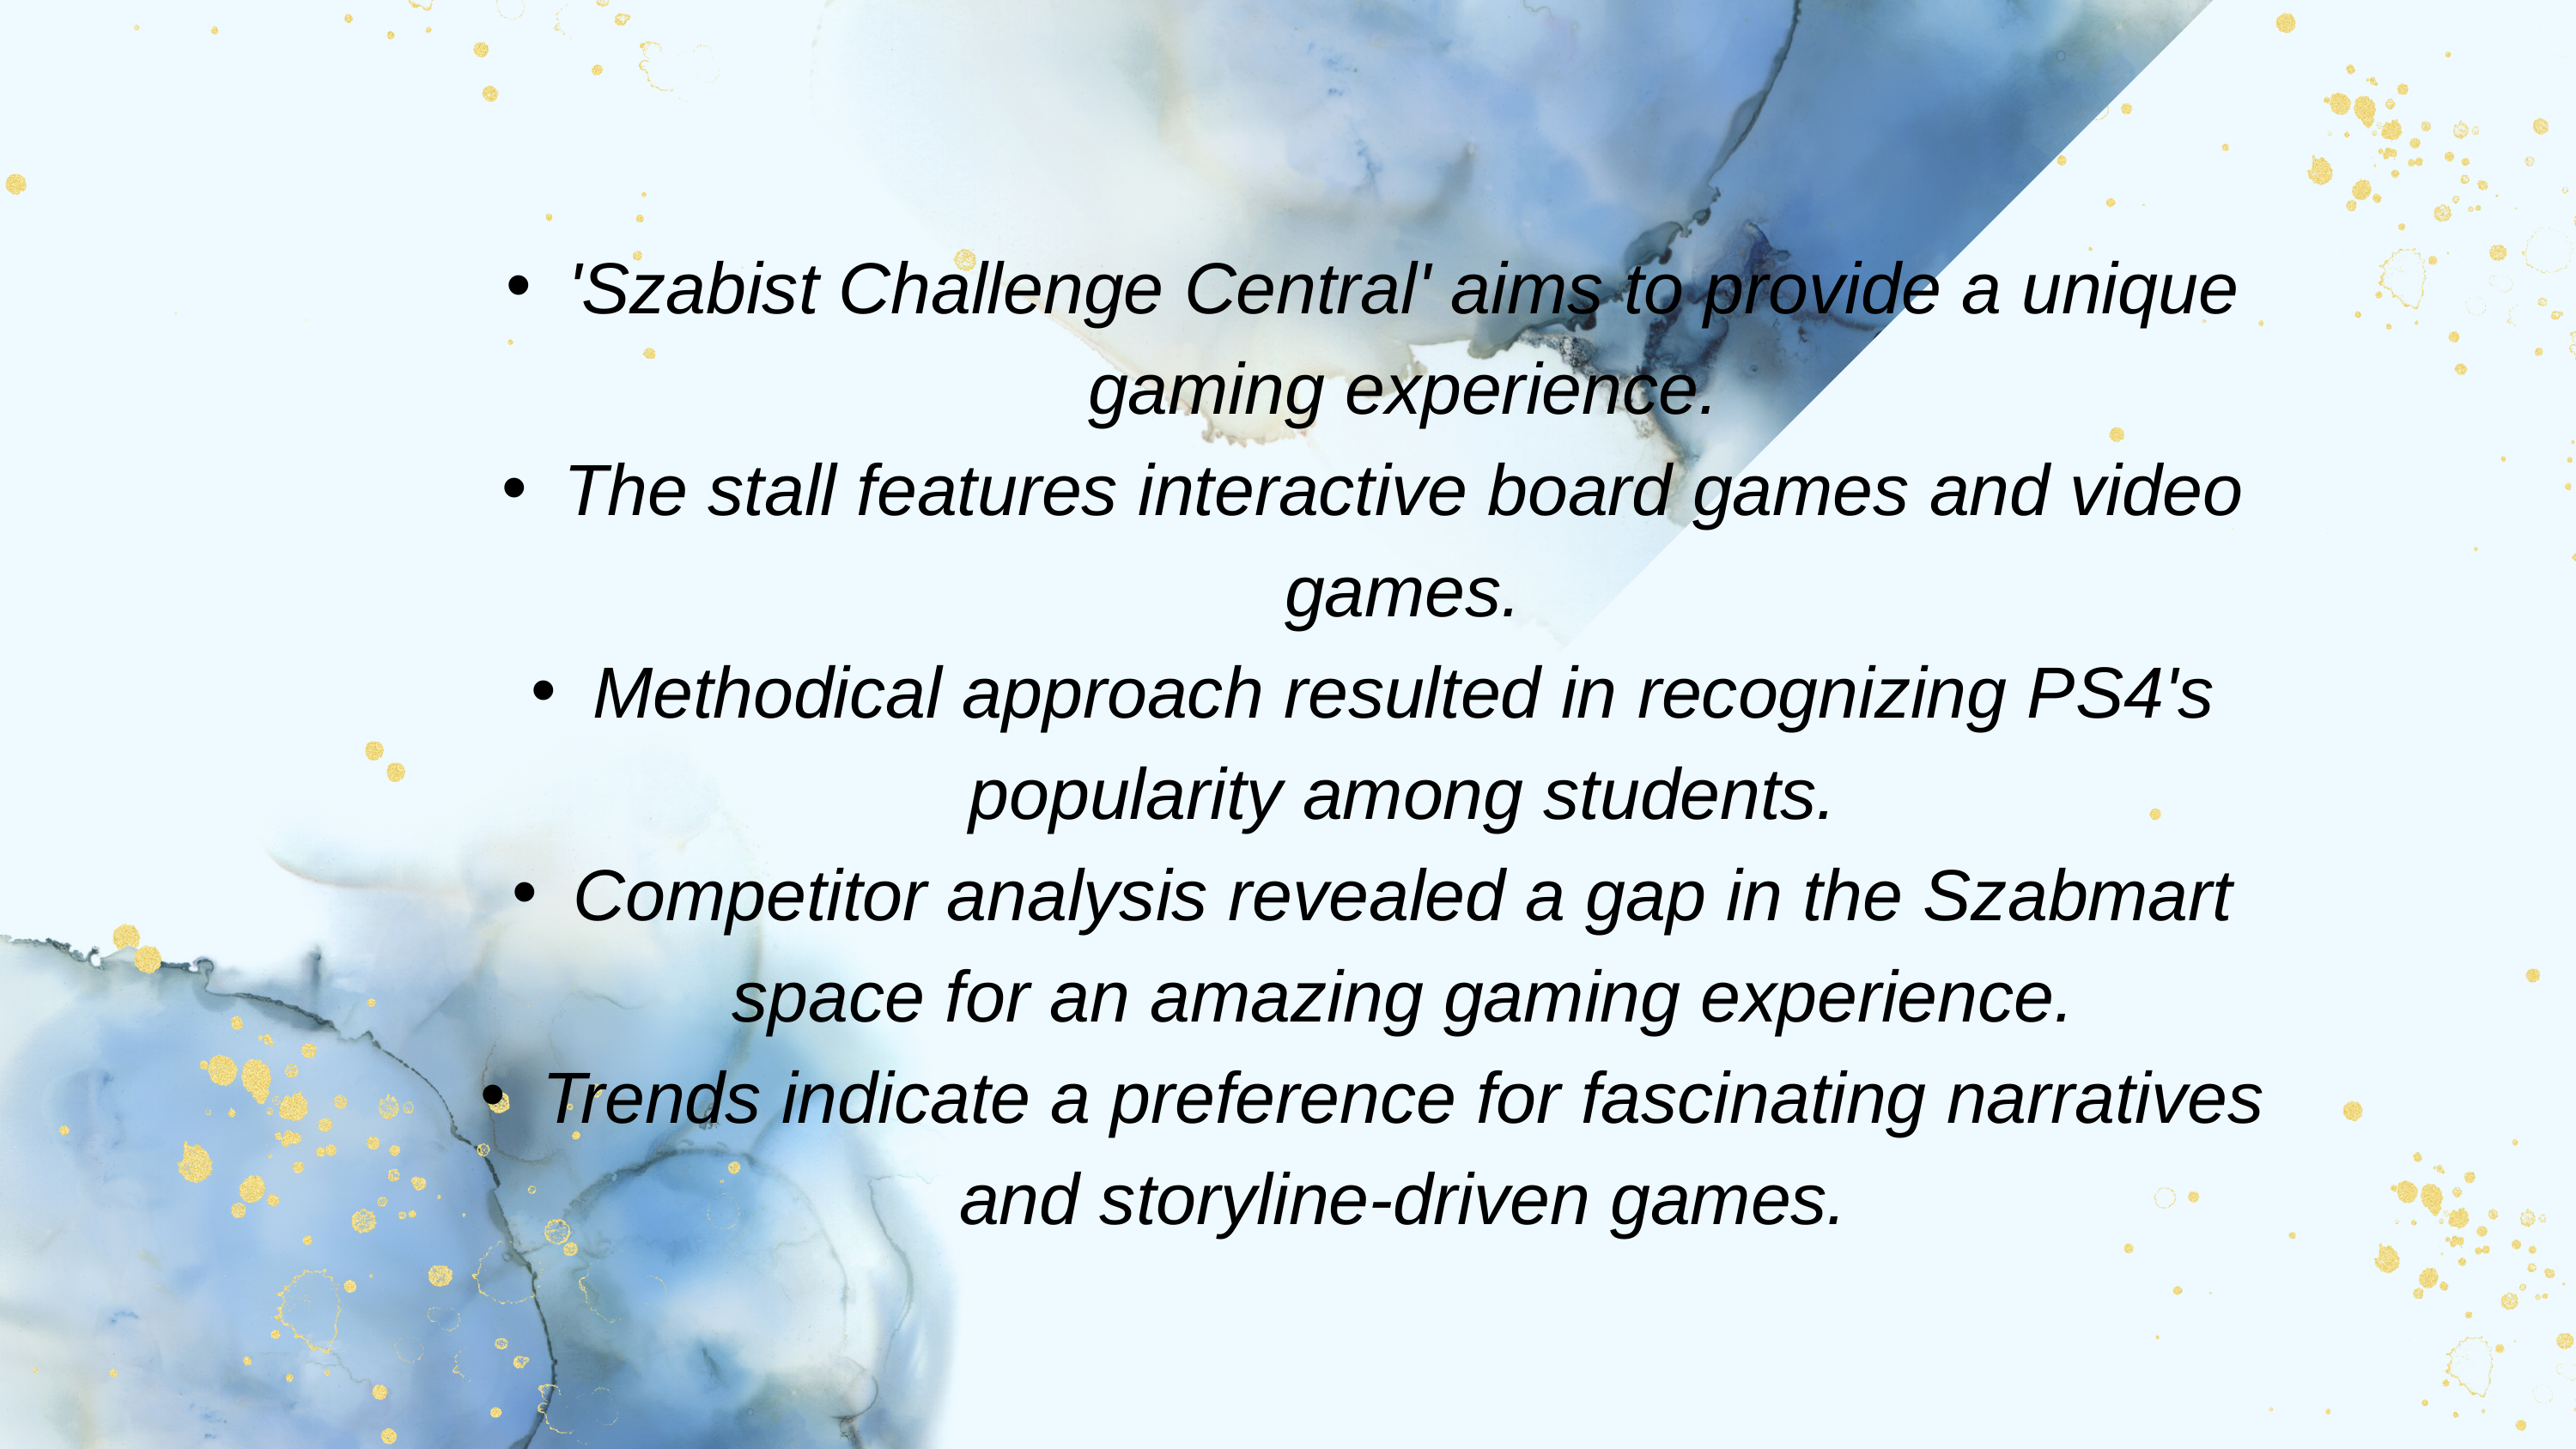

'Szabist Challenge Central' aims to provide a unique gaming experience.
The stall features interactive board games and video games.
Methodical approach resulted in recognizing PS4's popularity among students.
Competitor analysis revealed a gap in the Szabmart space for an amazing gaming experience.
Trends indicate a preference for fascinating narratives and storyline-driven games.